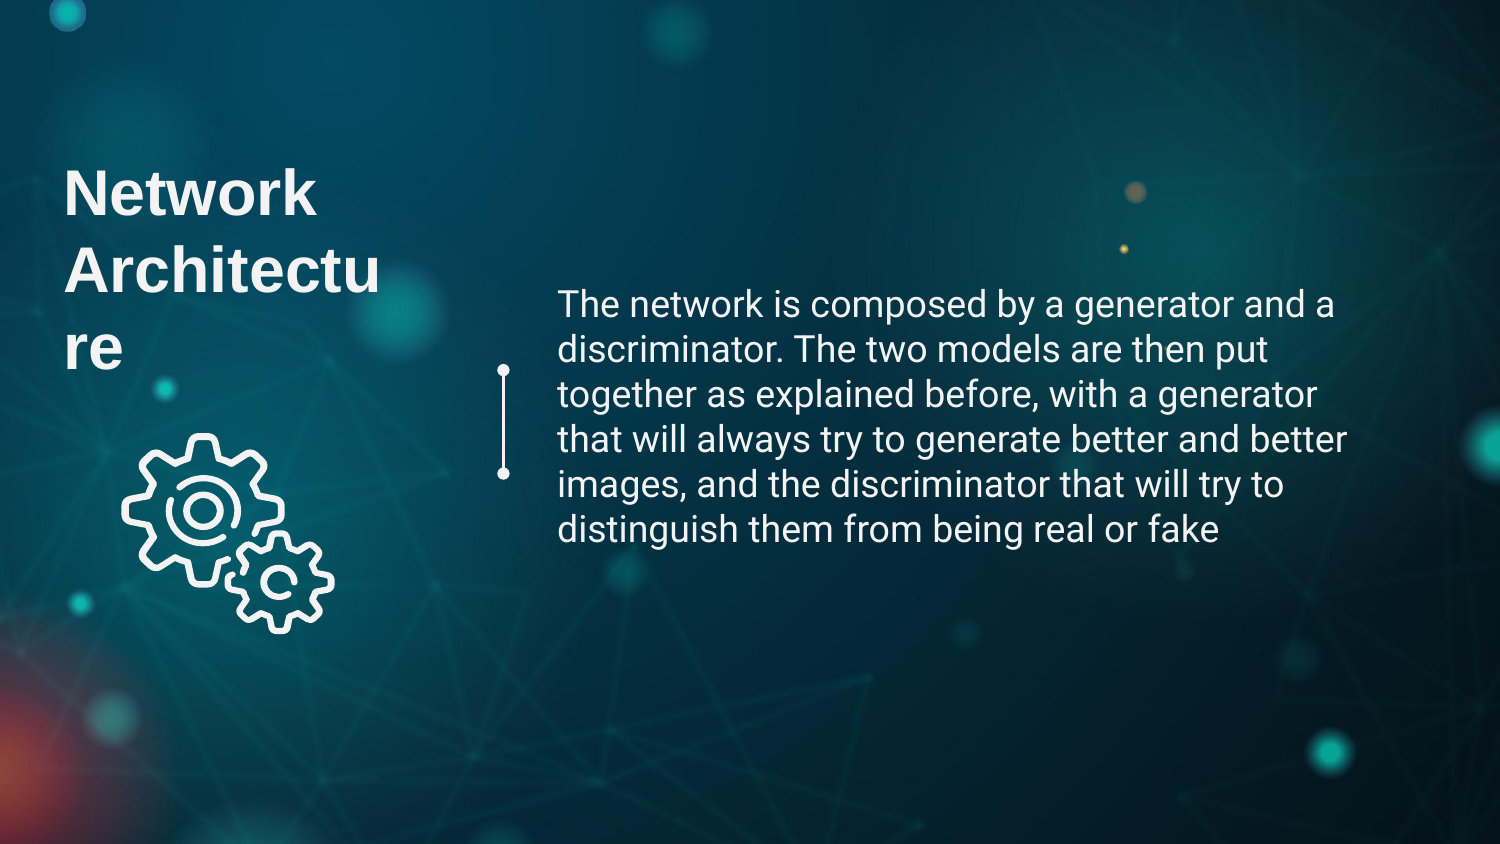

The network is composed by a generator and a discriminator. The two models are then put together as explained before, with a generator that will always try to generate better and better images, and the discriminator that will try to distinguish them from being real or fake
# Network Architecture